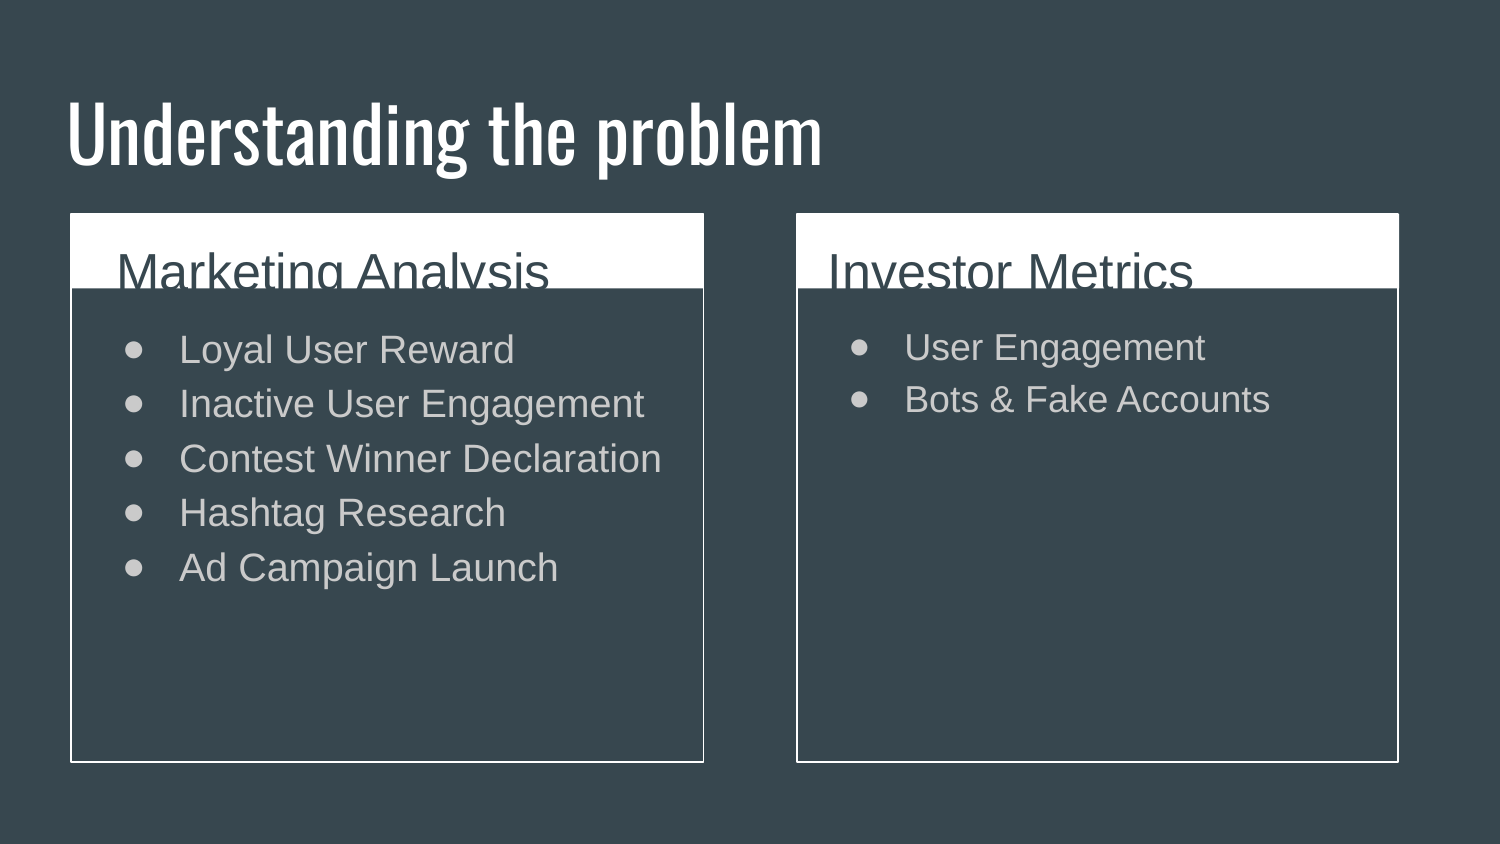

# Understanding the problem

 Marketing Analysis
Investor Metrics

Loyal User Reward
Inactive User Engagement
Contest Winner Declaration
Hashtag Research
Ad Campaign Launch
User Engagement
Bots & Fake Accounts